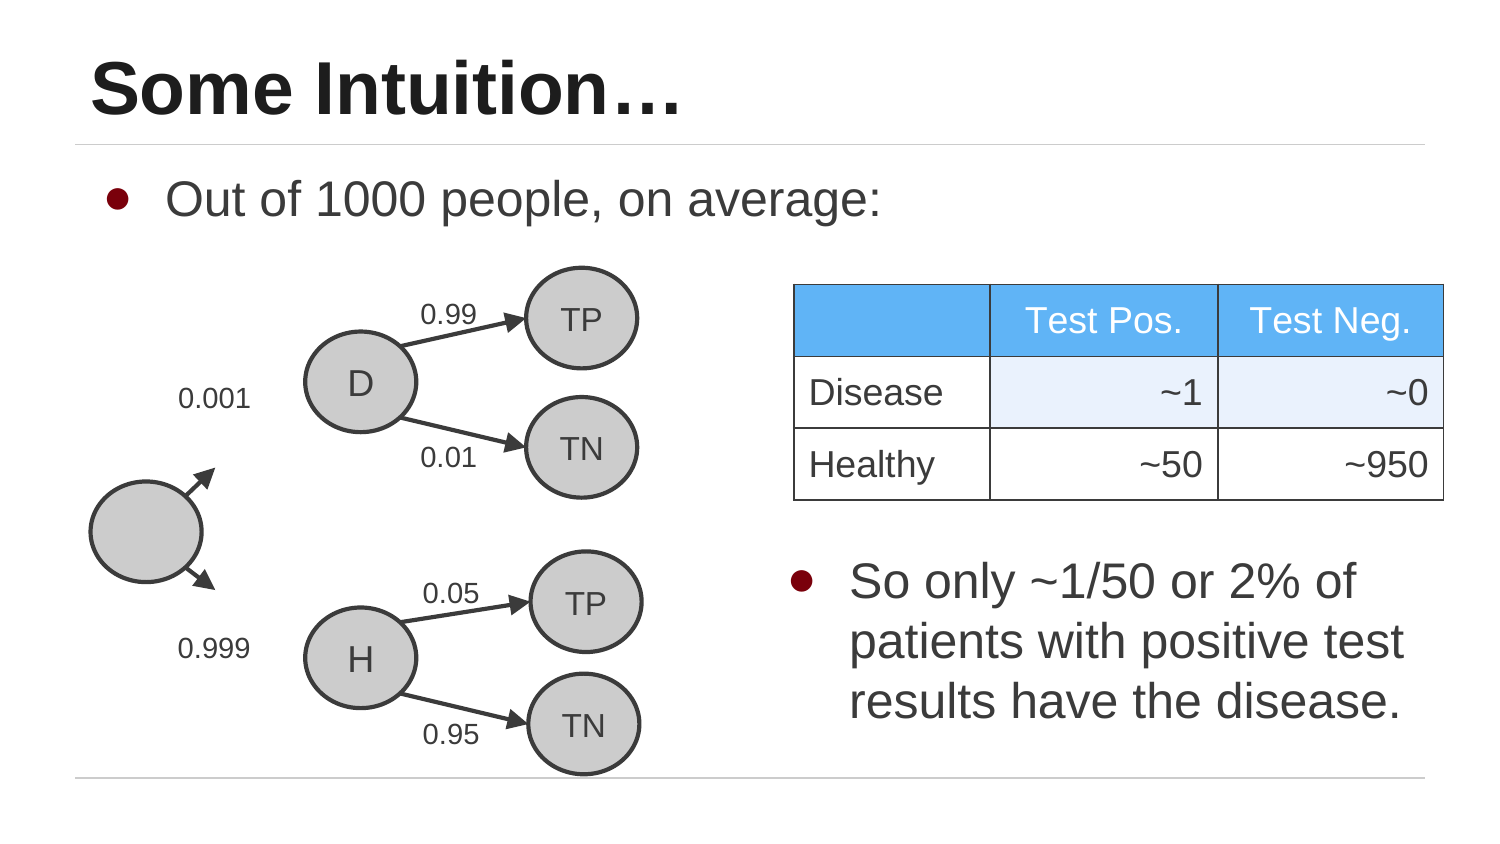

# Some Intuition…
Out of 1000 people, on average:
TP
0.99
|  | Test Pos. | Test Neg. |
| --- | --- | --- |
| Disease | ~1 | ~0 |
| Healthy | ~50 | ~950 |
D
0.001
TN
0.01

So only ~1/50 or 2% of patients with positive test results have the disease.
TP
0.05
H
0.999
TN
0.95